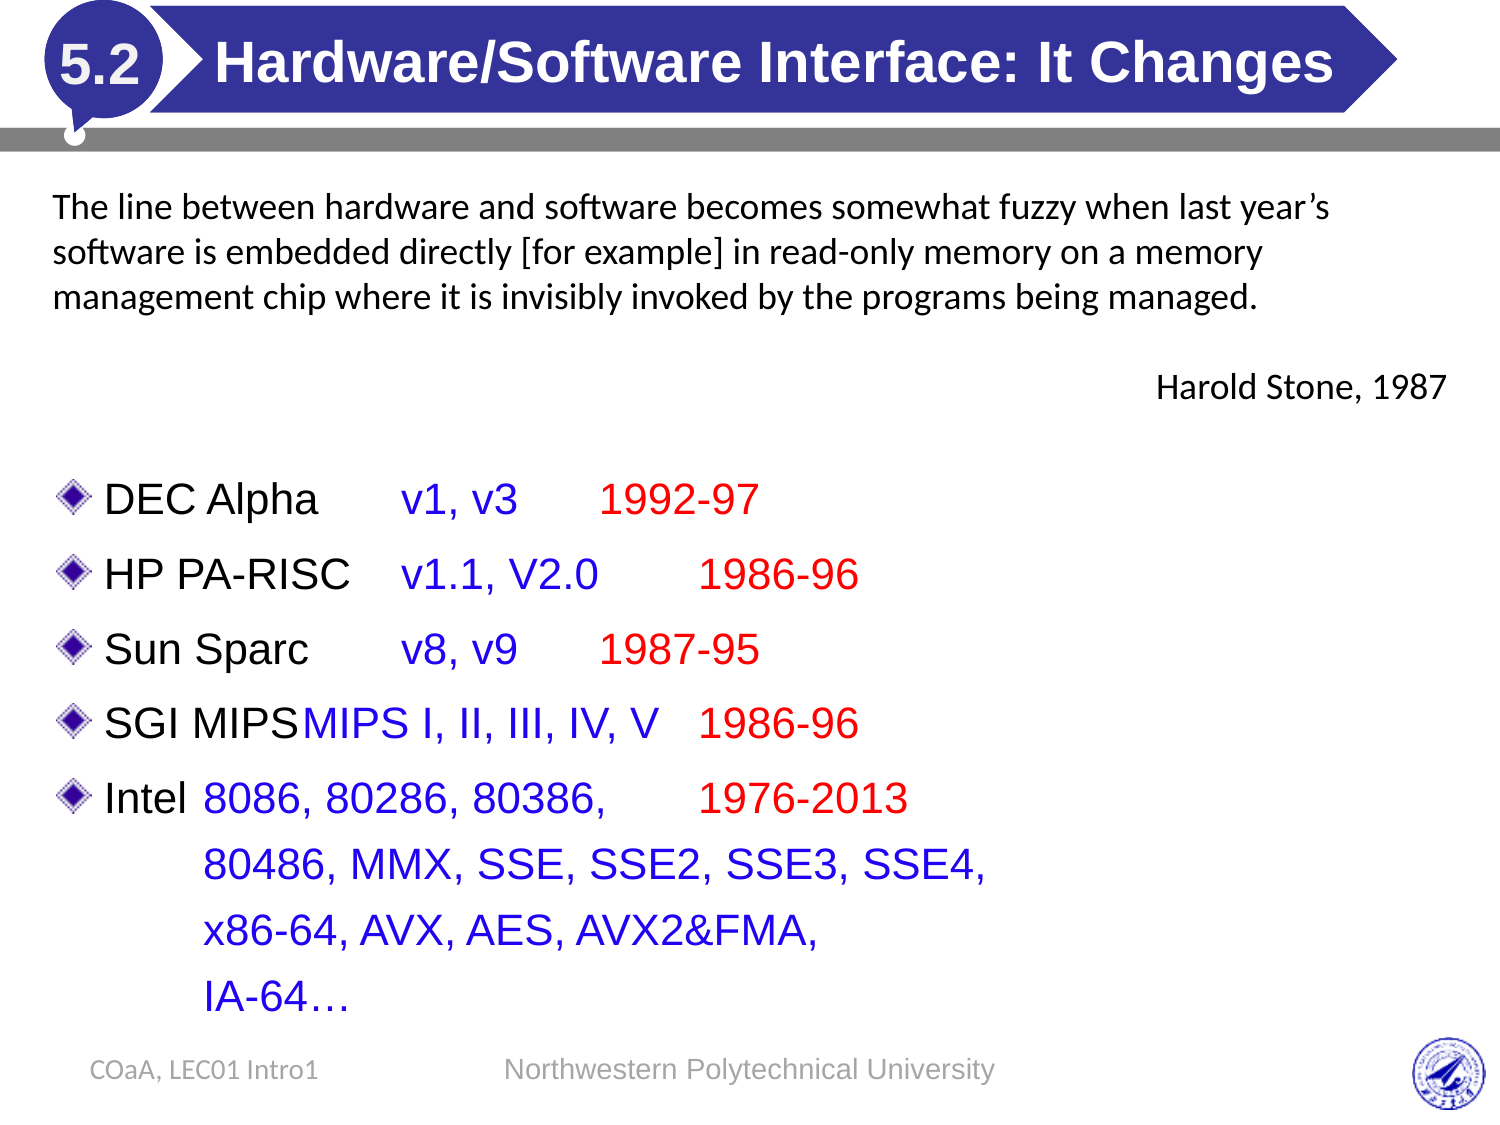

# Hardware/Software Interface: It Changes
5.2
The line between hardware and software becomes somewhat fuzzy when last year’s software is embedded directly [for example] in read-only memory on a memory management chip where it is invisibly invoked by the programs being managed.

Harold Stone, 1987
DEC Alpha	v1, v3				1992-97
HP PA-RISC	v1.1, V2.0			1986-96
Sun Sparc		v8, v9				1987-95
SGI MIPS		MIPS I, II, III, IV, V		1986-96
Intel		8086, 80286, 80386,	1976-2013
			80486, MMX, SSE, SSE2, SSE3, SSE4,
			x86-64, AVX, AES, AVX2&FMA,
			IA-64…
COaA, LEC01 Intro1
Northwestern Polytechnical University
62